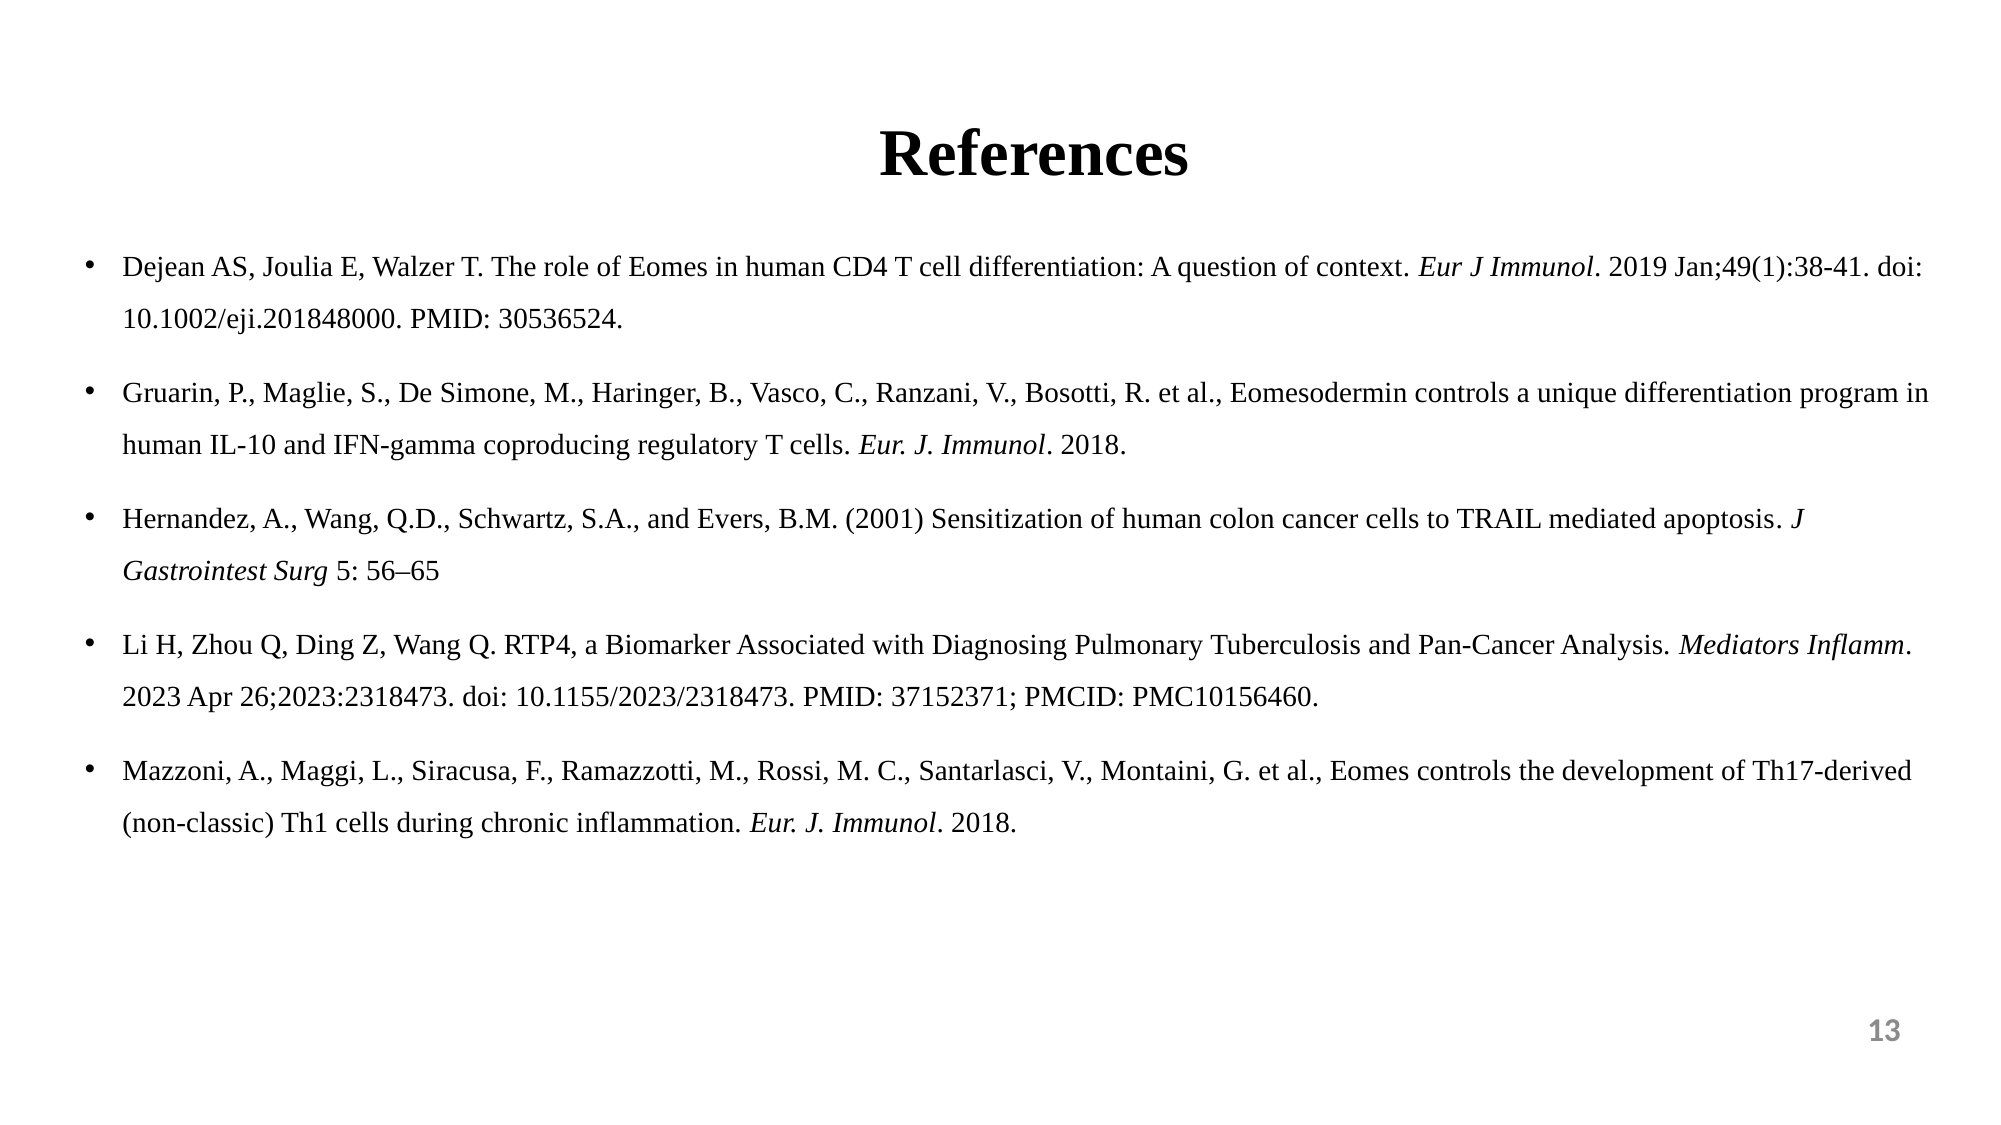

# References
Dejean AS, Joulia E, Walzer T. The role of Eomes in human CD4 T cell differentiation: A question of context. Eur J Immunol. 2019 Jan;49(1):38-41. doi: 10.1002/eji.201848000. PMID: 30536524.
Gruarin, P., Maglie, S., De Simone, M., Haringer, B., Vasco, C., Ranzani, V., Bosotti, R. et al., Eomesodermin controls a unique differentiation program in human IL-10 and IFN-gamma coproducing regulatory T cells. Eur. J. Immunol. 2018.
Hernandez, A., Wang, Q.D., Schwartz, S.A., and Evers, B.M. (2001) Sensitization of human colon cancer cells to TRAIL mediated apoptosis. J Gastrointest Surg 5: 56–65
Li H, Zhou Q, Ding Z, Wang Q. RTP4, a Biomarker Associated with Diagnosing Pulmonary Tuberculosis and Pan-Cancer Analysis. Mediators Inflamm. 2023 Apr 26;2023:2318473. doi: 10.1155/2023/2318473. PMID: 37152371; PMCID: PMC10156460.
Mazzoni, A., Maggi, L., Siracusa, F., Ramazzotti, M., Rossi, M. C., Santarlasci, V., Montaini, G. et al., Eomes controls the development of Th17-derived (non-classic) Th1 cells during chronic inflammation. Eur. J. Immunol. 2018.

13